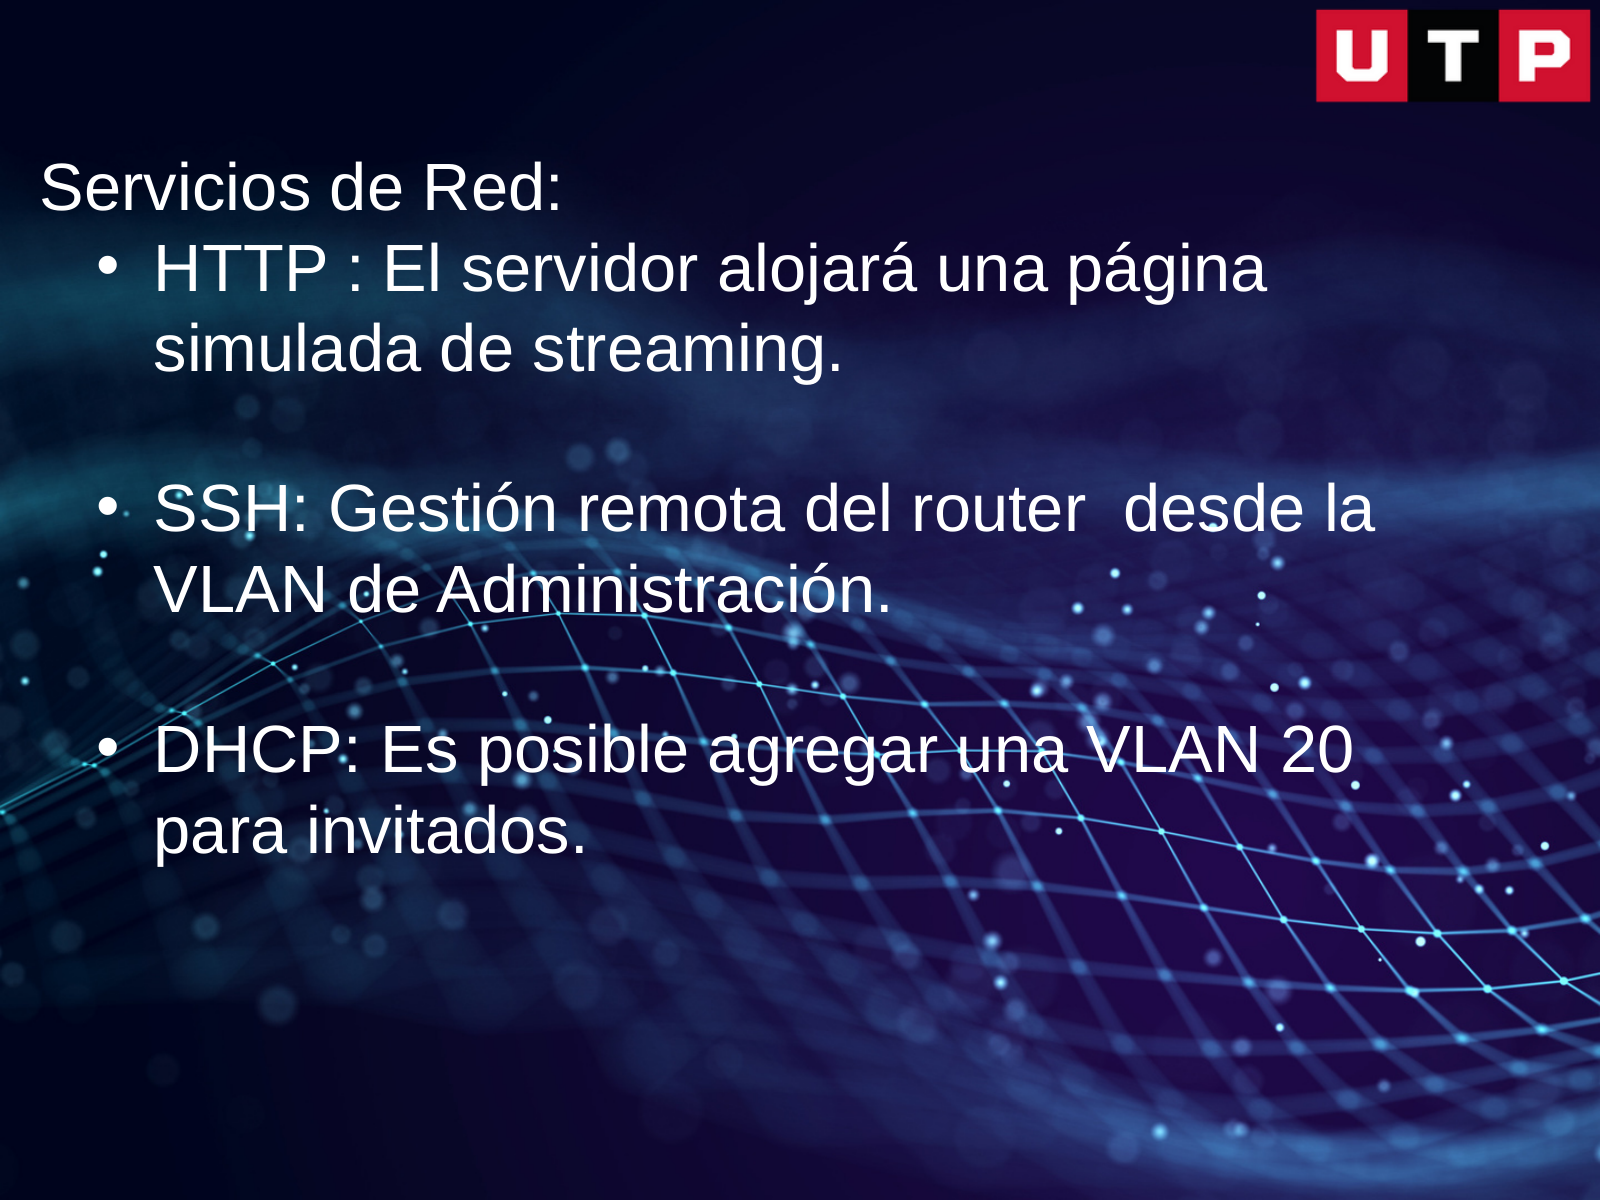

Servicios de Red:
HTTP : El servidor alojará una página simulada de streaming.

SSH: Gestión remota del router  desde la VLAN de Administración.

DHCP: Es posible agregar una VLAN 20 para invitados.